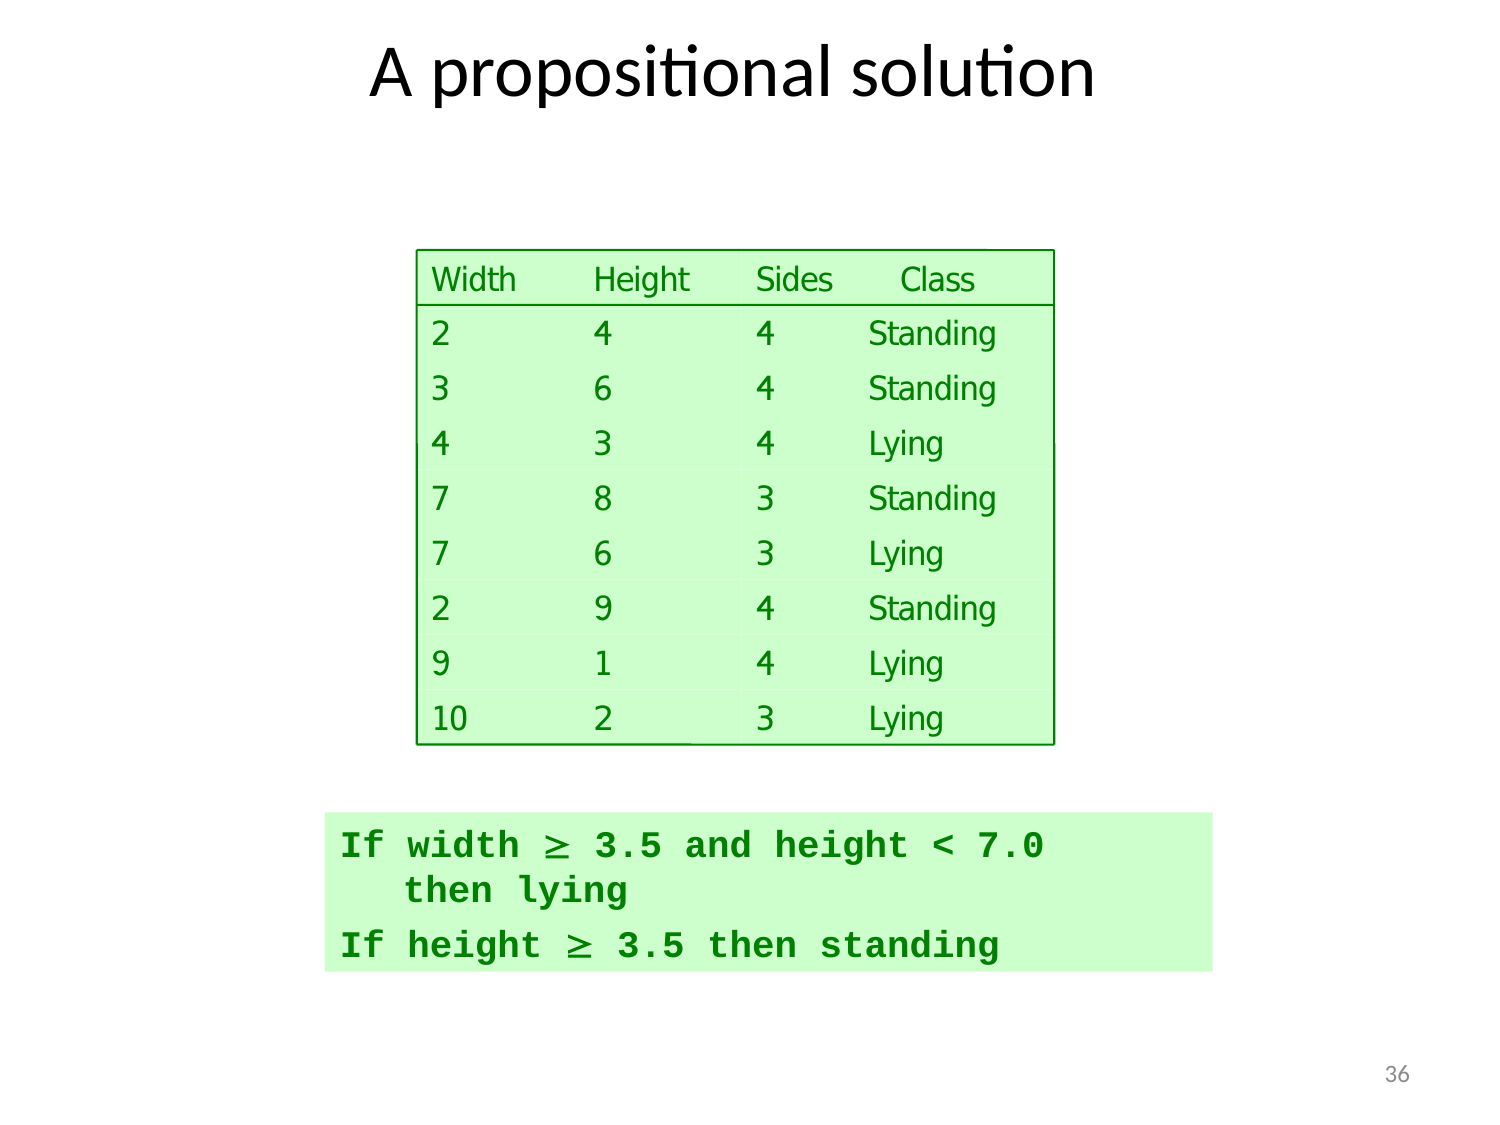

A propositional solution
Width

Height
Sides
Class

2

4
4
Standing
3
6
4
Standing
4
3
4
Lying
7
8
3
Standing
7
6
3
Lying
2
9
4
Standing
9
1
4
Lying
10
2
3
Lying

If width ≥ 3.5 and height < 7.0
then lying
If height ≥ 3.5 then standing

36